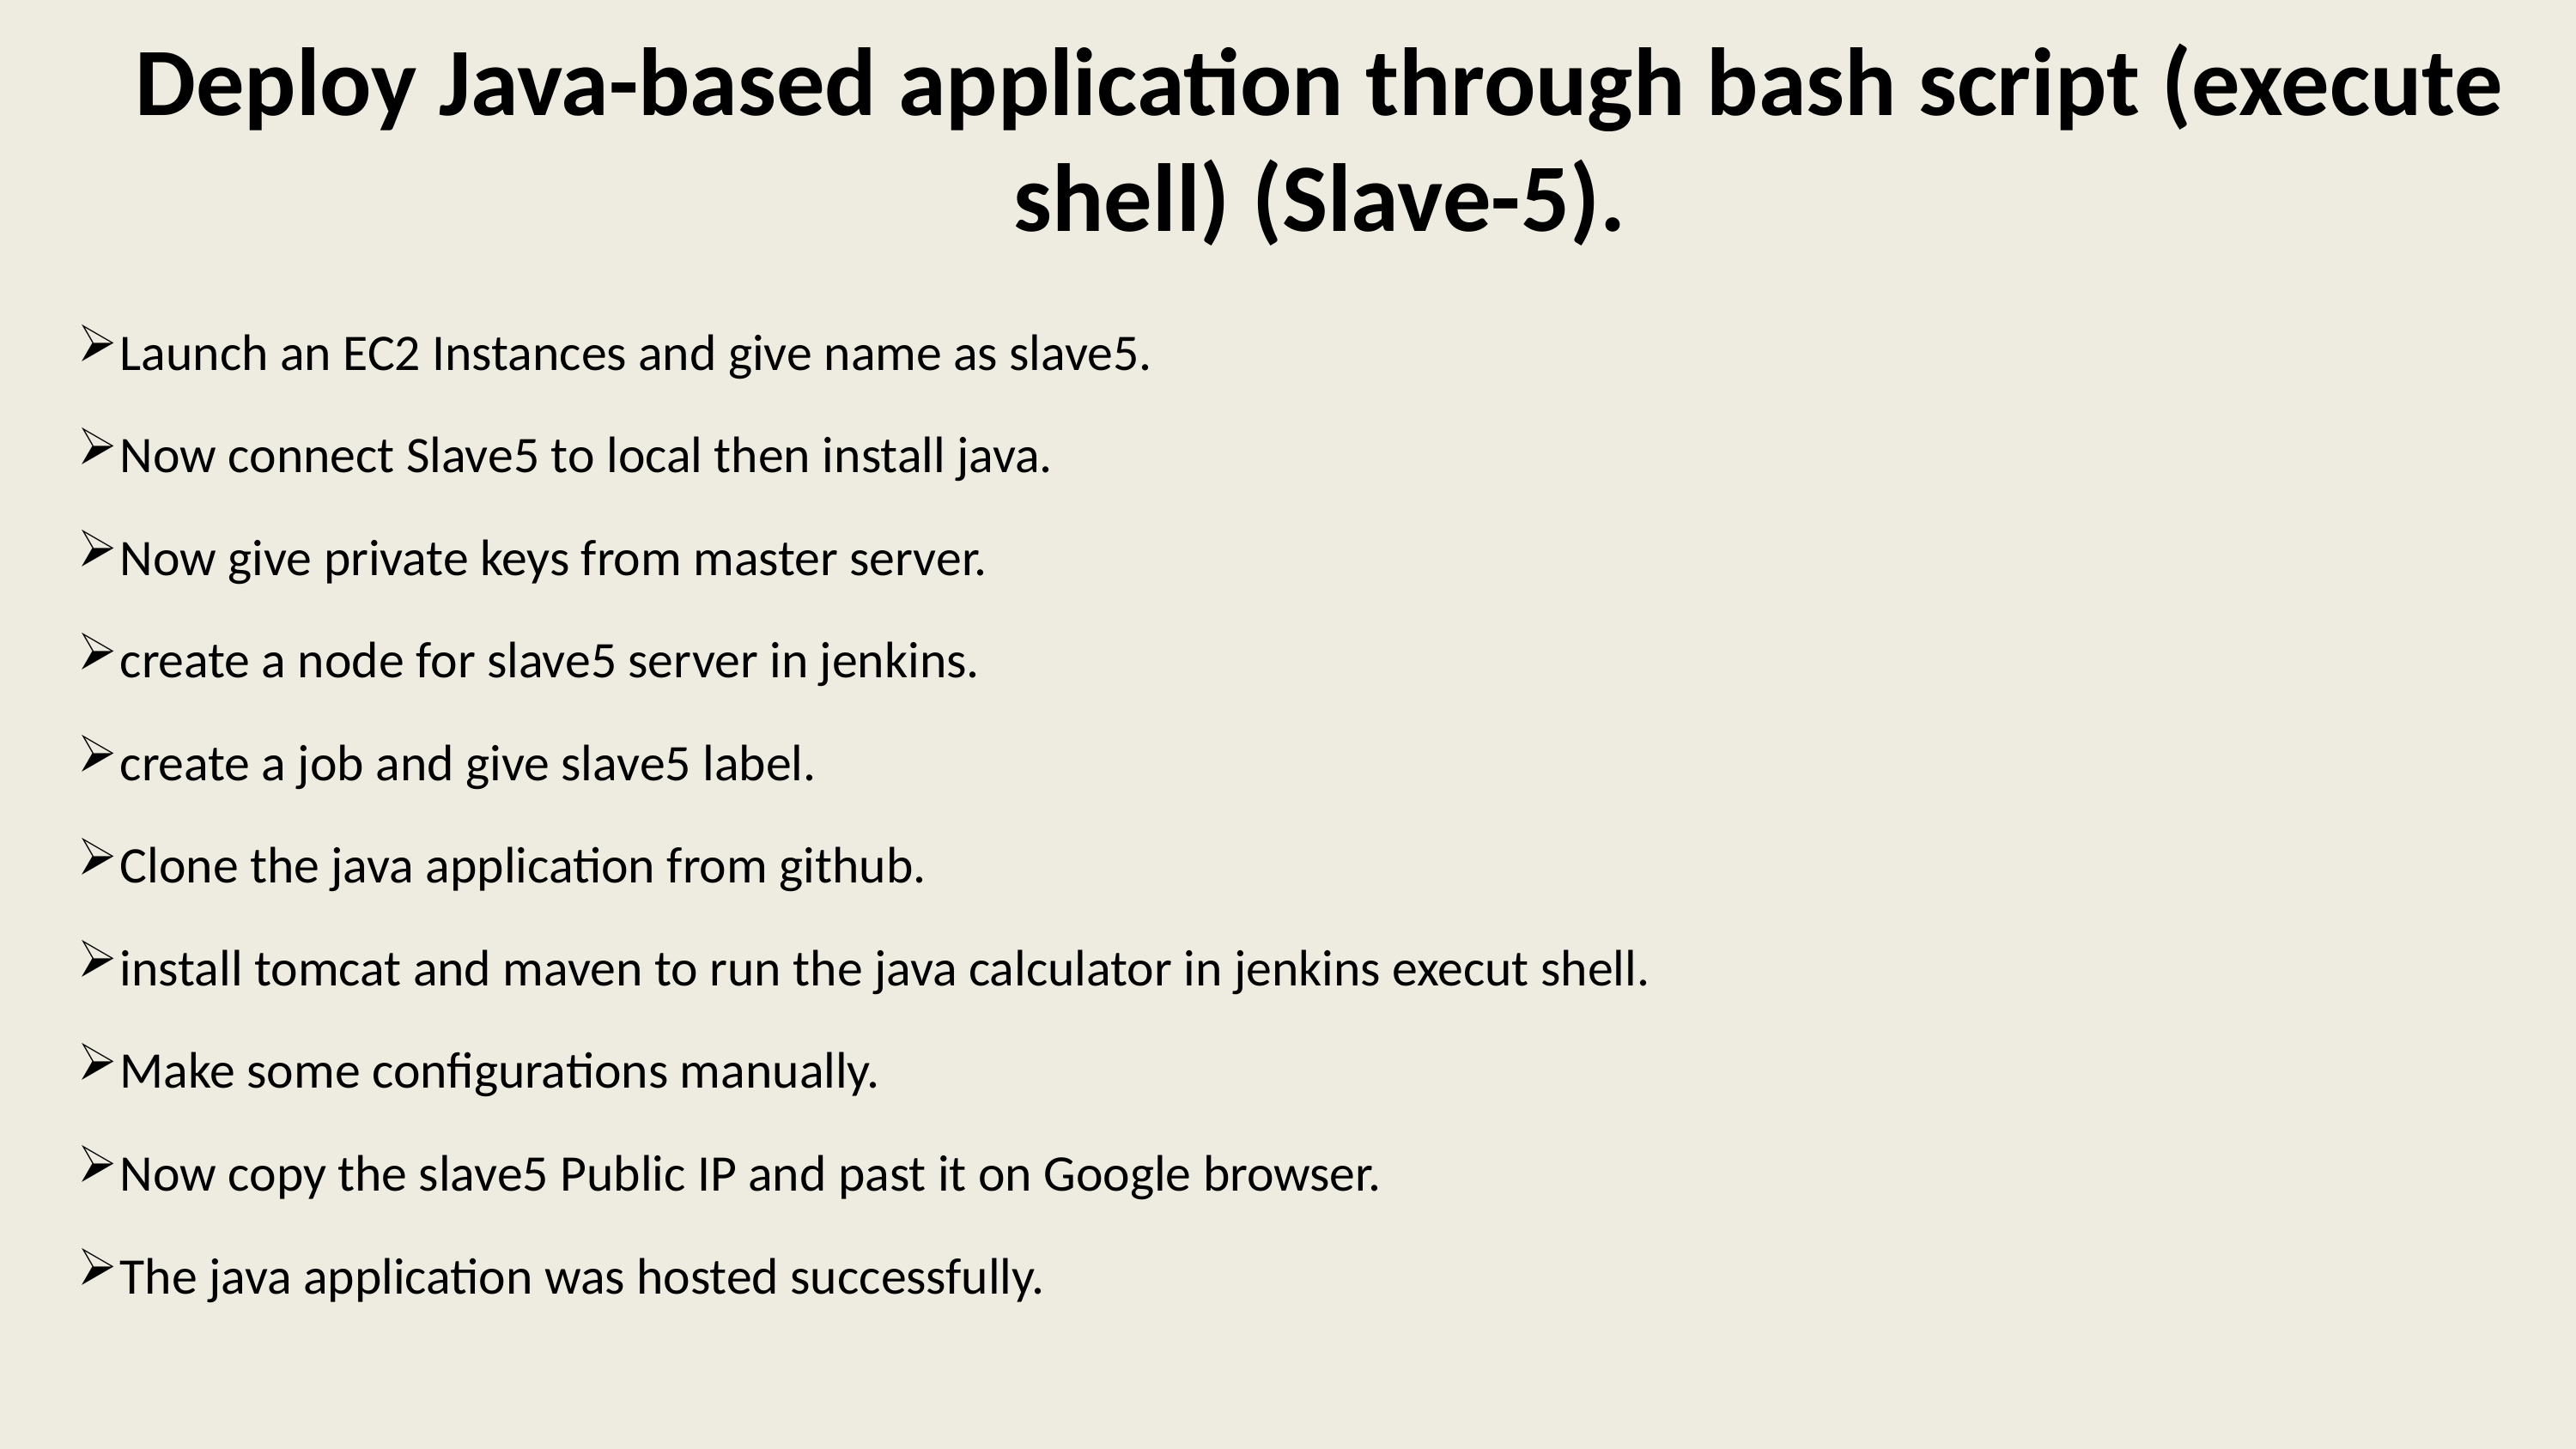

# Deploy Java-based application through bash script (execute shell) (Slave-5).
Launch an EC2 Instances and give name as slave5.
Now connect Slave5 to local then install java.
Now give private keys from master server.
create a node for slave5 server in jenkins.
create a job and give slave5 label.
Clone the java application from github.
install tomcat and maven to run the java calculator in jenkins execut shell.
Make some configurations manually.
Now copy the slave5 Public IP and past it on Google browser.
The java application was hosted successfully.